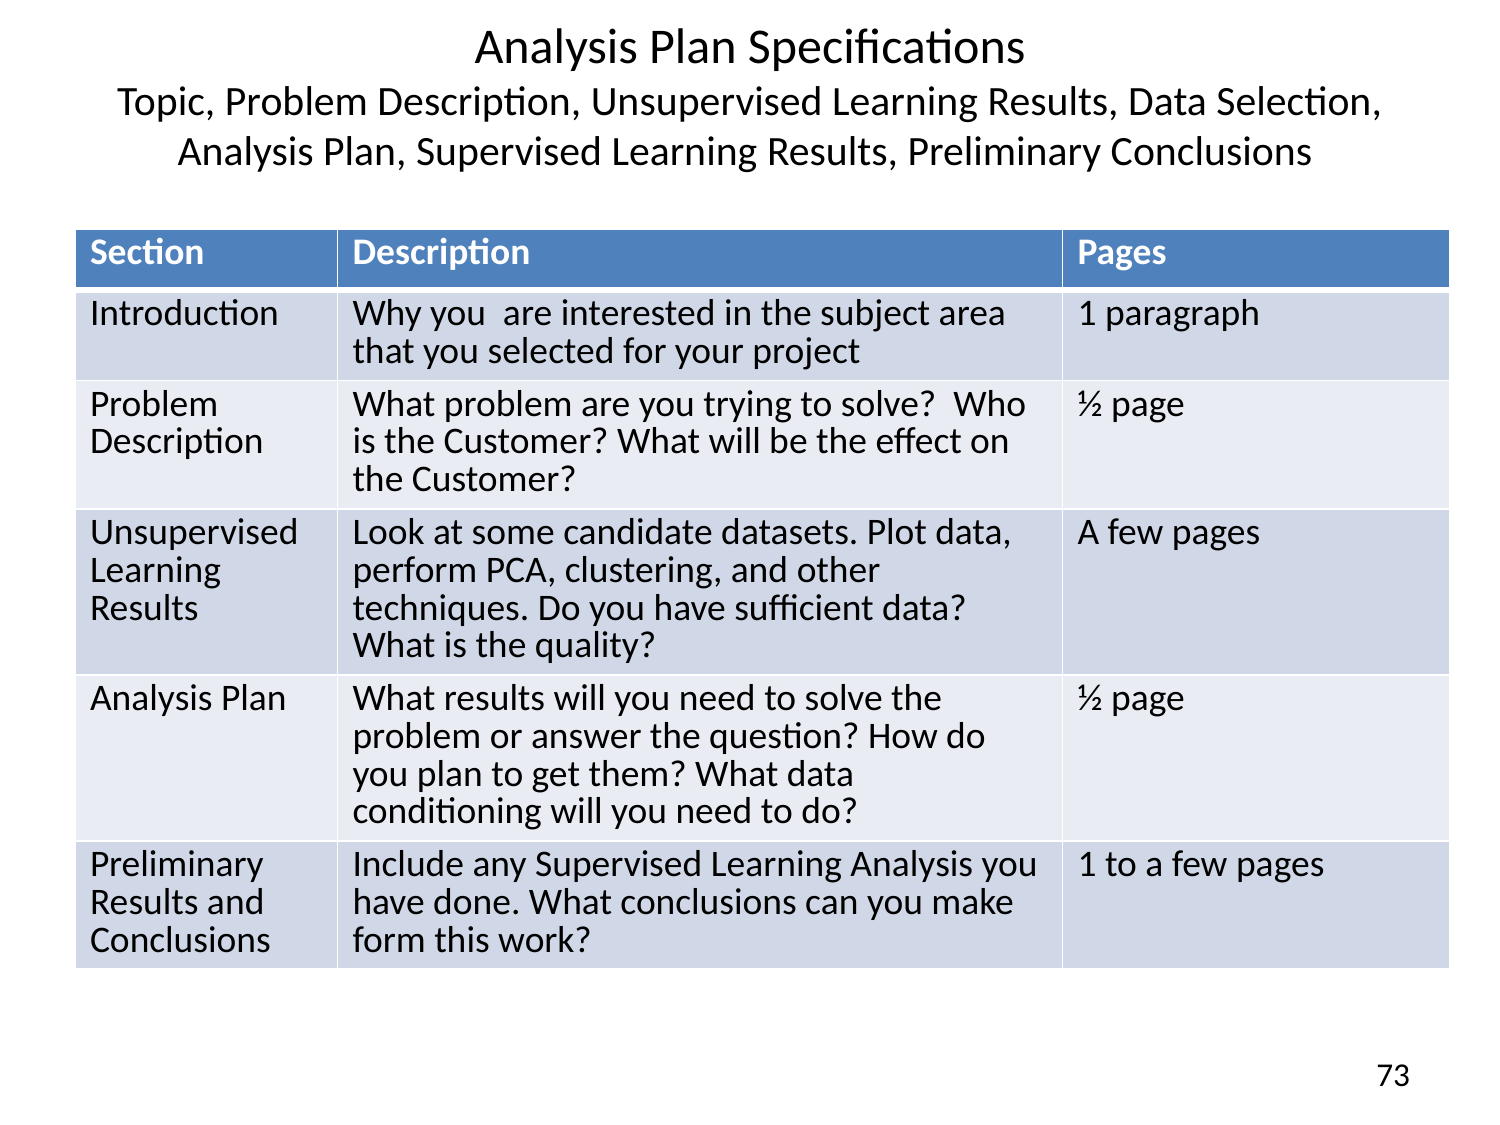

# Analysis Plan Specifications Topic, Problem Description, Unsupervised Learning Results, Data Selection, Analysis Plan, Supervised Learning Results, Preliminary Conclusions
| Section | Description | Pages |
| --- | --- | --- |
| Introduction | Why you are interested in the subject area that you selected for your project | 1 paragraph |
| Problem Description | What problem are you trying to solve? Who is the Customer? What will be the effect on the Customer? | ½ page |
| Unsupervised Learning Results | Look at some candidate datasets. Plot data, perform PCA, clustering, and other techniques. Do you have sufficient data? What is the quality? | A few pages |
| Analysis Plan | What results will you need to solve the problem or answer the question? How do you plan to get them? What data conditioning will you need to do? | ½ page |
| Preliminary Results and Conclusions | Include any Supervised Learning Analysis you have done. What conclusions can you make form this work? | 1 to a few pages |
73